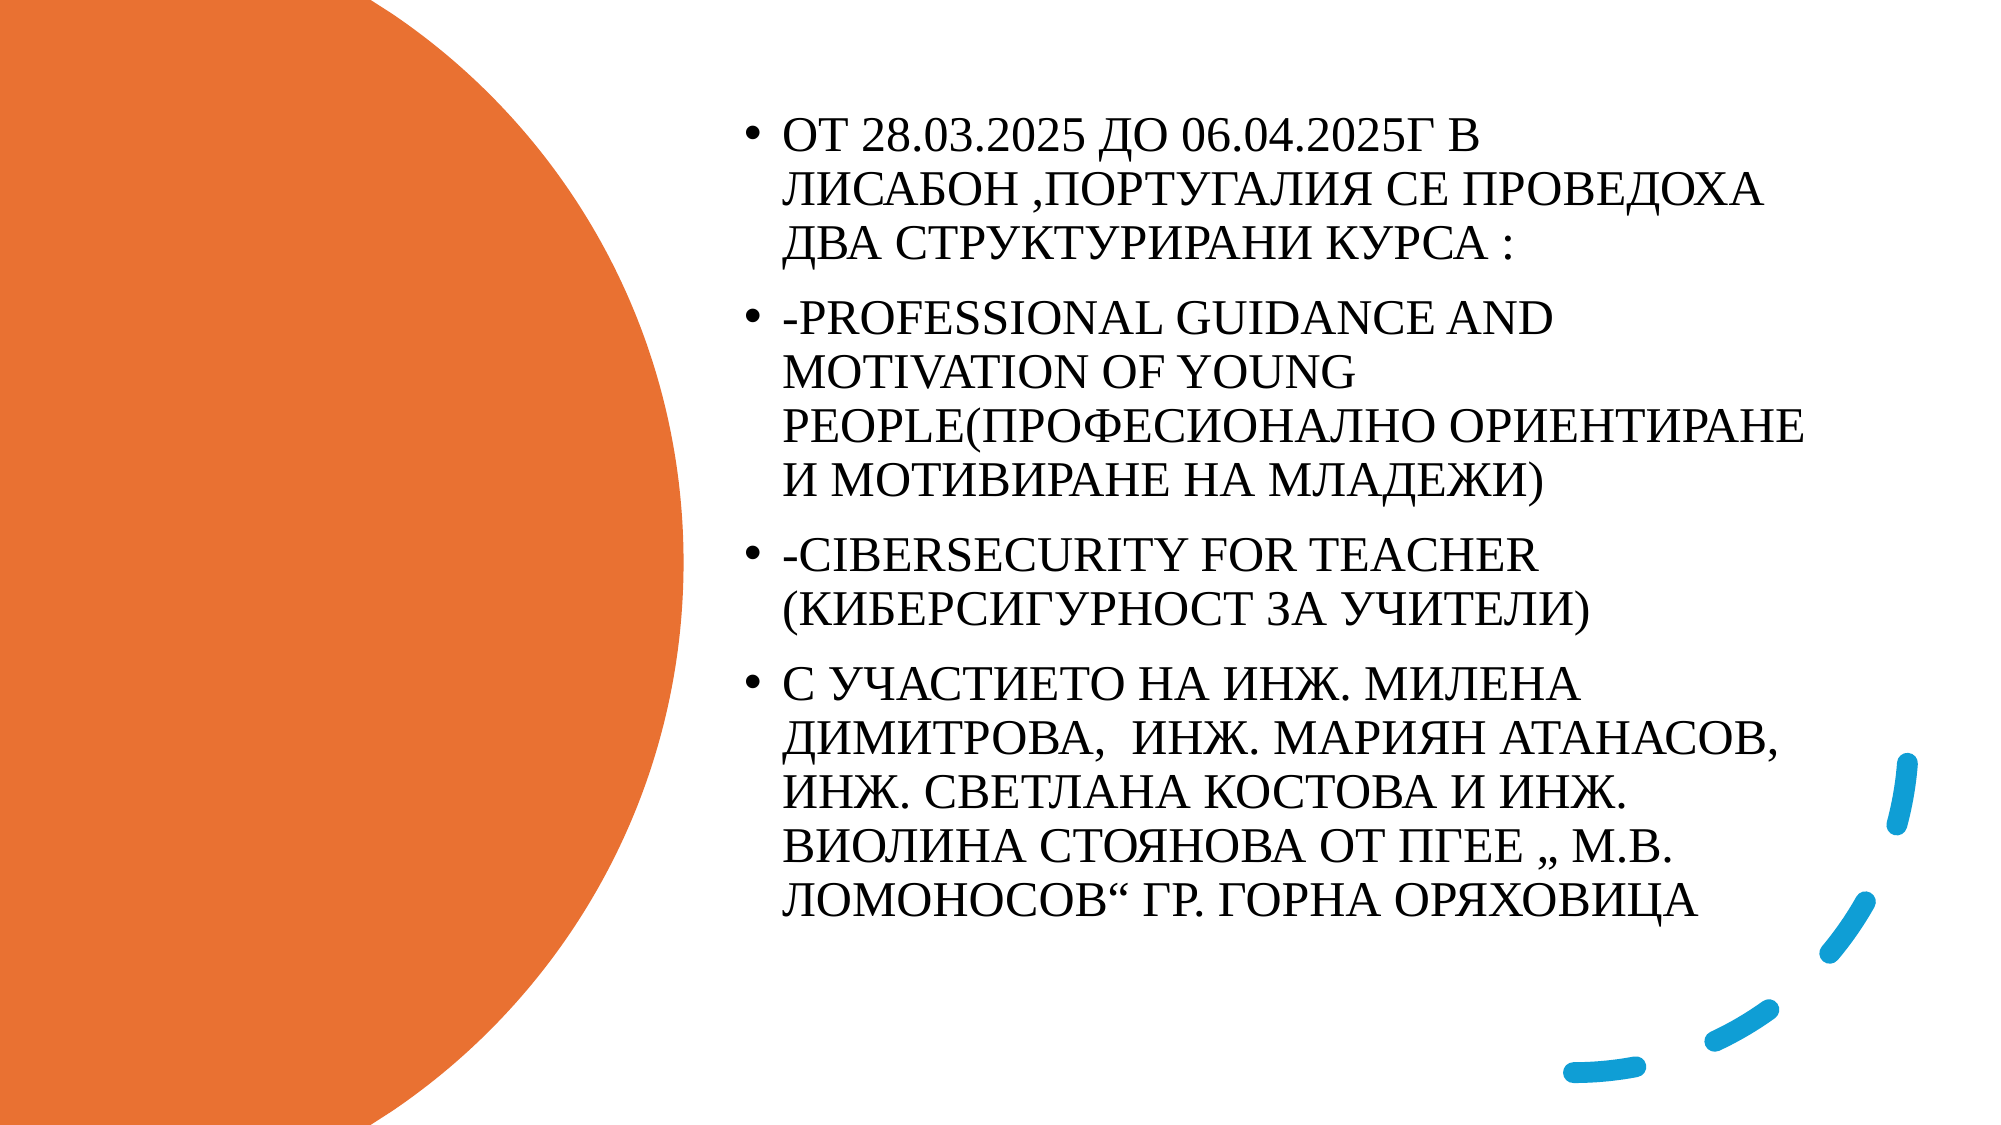

ОТ 28.03.2025 ДО 06.04.2025Г В ЛИСАБОН ,ПОРТУГАЛИЯ СЕ ПРОВЕДОХА  ДВА СТРУКТУРИРАНИ КУРСА :
-PROFESSIONAL GUIDANCE AND MOTIVATION OF YOUNG PEOPLE(ПРОФЕСИОНАЛНО ОРИЕНТИРАНЕ И МОТИВИРАНЕ НА МЛАДЕЖИ)
-CIBERSECURITY FOR TEACHER (КИБЕРСИГУРНОСТ ЗА УЧИТЕЛИ)
С УЧАСТИЕТО НА ИНЖ. МИЛЕНА ДИМИТРОВА,  ИНЖ. МАРИЯН АТАНАСОВ, ИНЖ. СВЕТЛАНА КОСТОВА И ИНЖ. ВИОЛИНА СТОЯНОВА ОТ ПГЕЕ „ М.В. ЛОМОНОСОВ“ ГР. ГОРНА ОРЯХОВИЦА